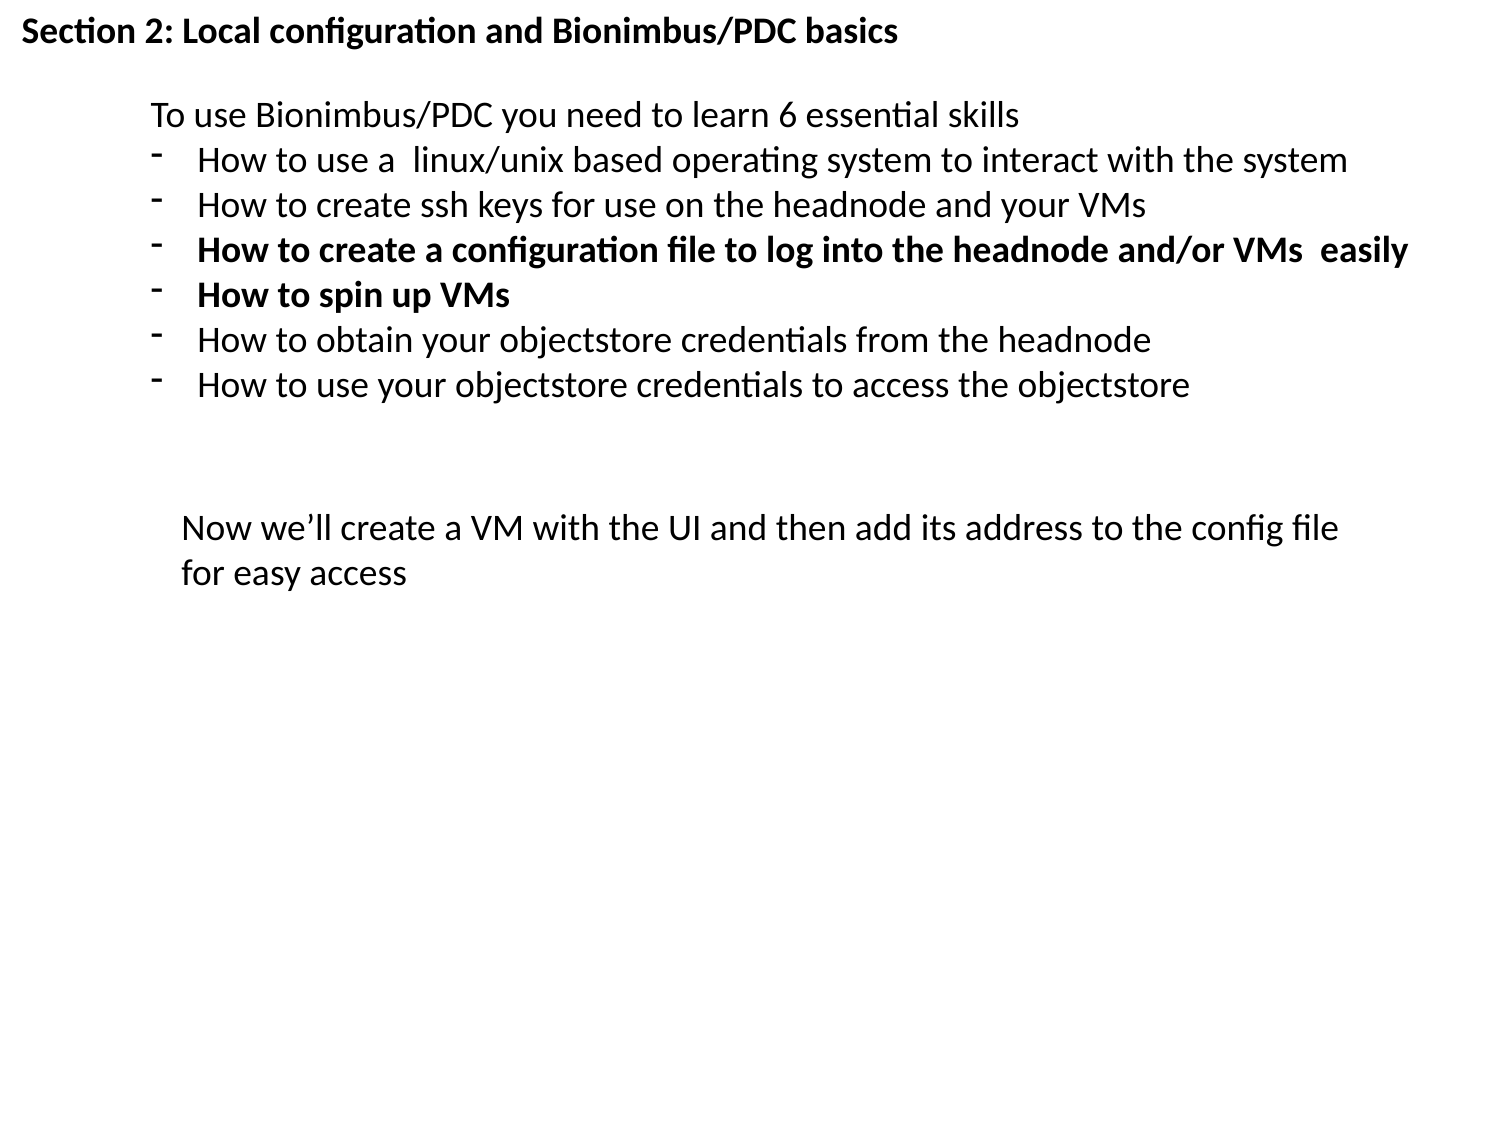

Section 2: Local configuration and Bionimbus/PDC basics
To use Bionimbus/PDC you need to learn 6 essential skills
How to use a  linux/unix based operating system to interact with the system
How to create ssh keys for use on the headnode and your VMs
How to create a configuration file to log into the headnode and/or VMs  easily
How to spin up VMs
How to obtain your objectstore credentials from the headnode
How to use your objectstore credentials to access the objectstore
Now we’ll create a VM with the UI and then add its address to the config file
for easy access